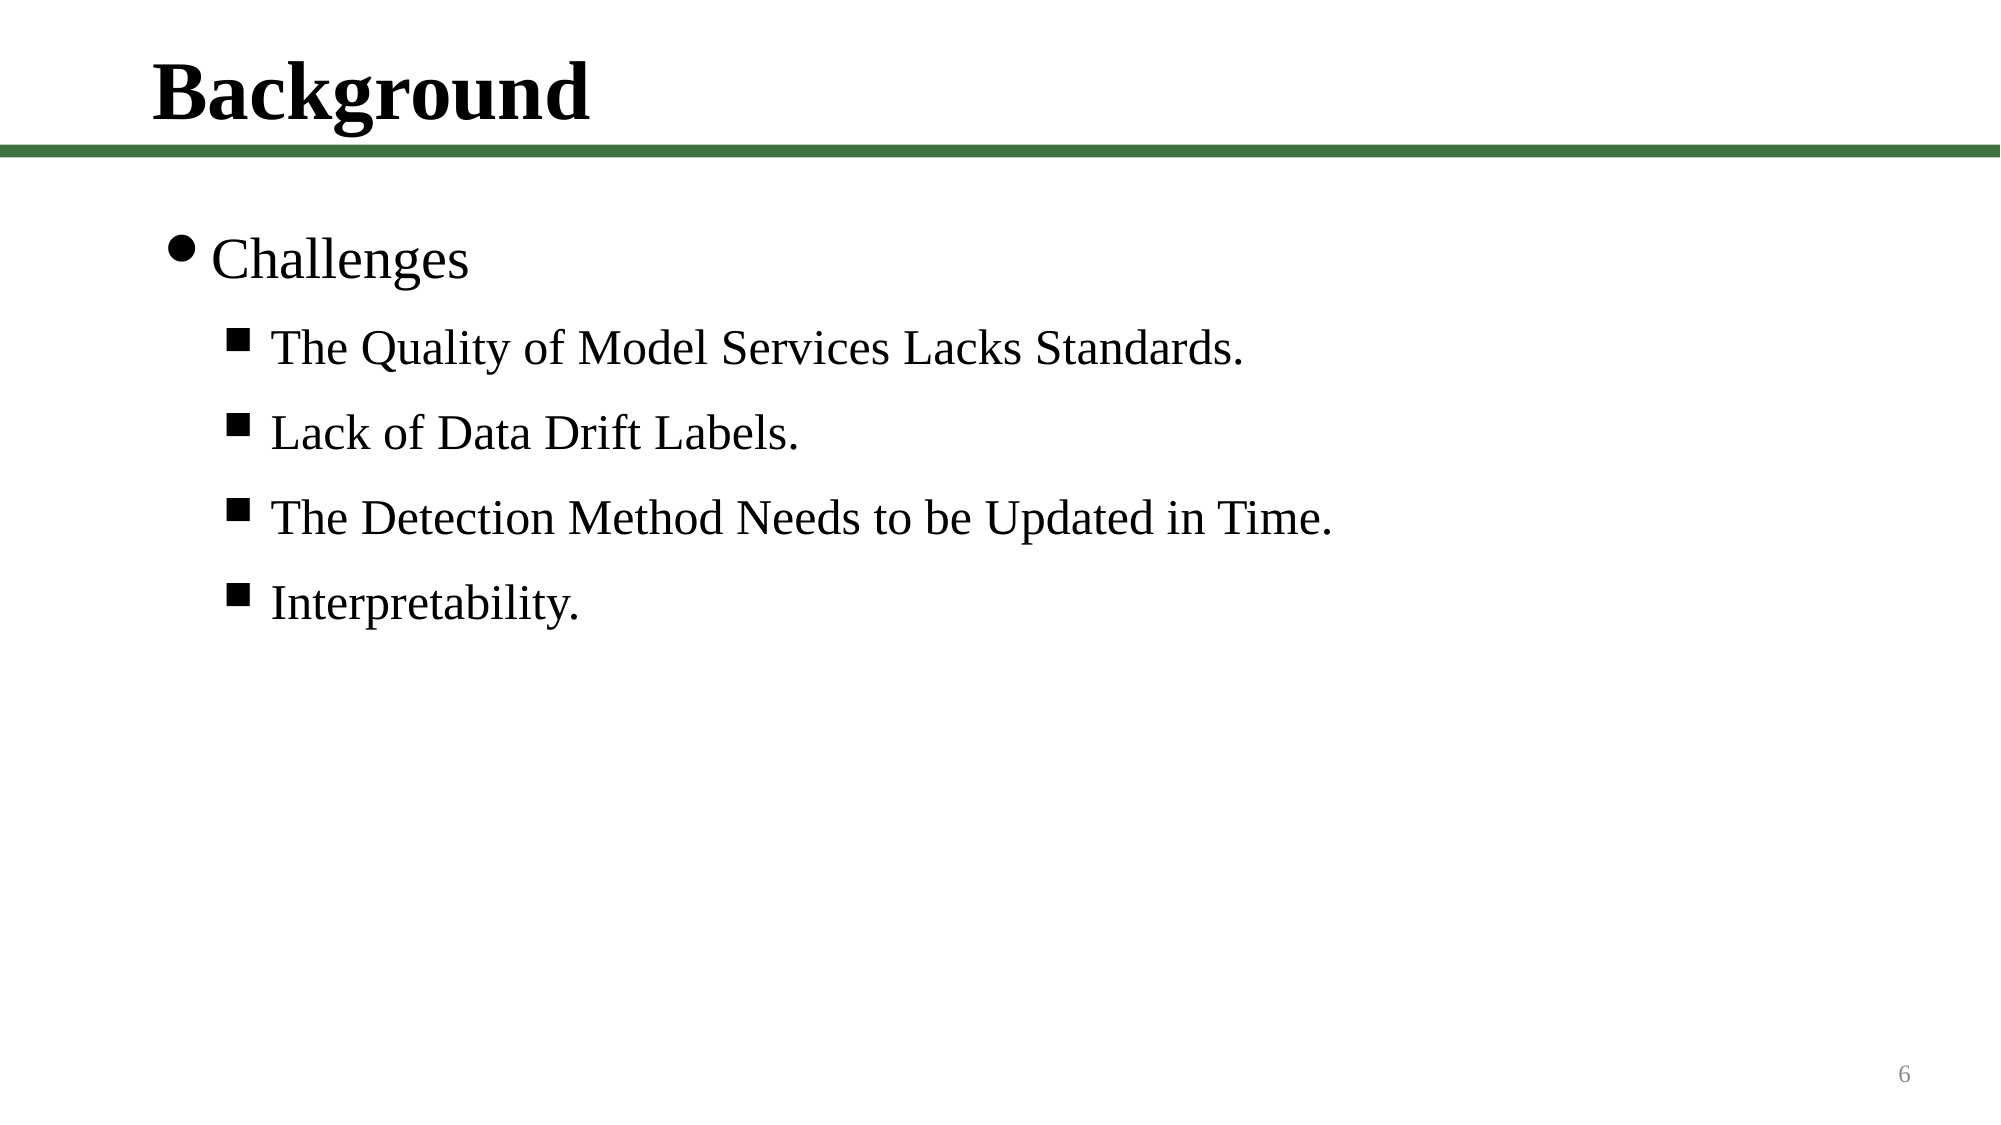

# Background
Challenges
The Quality of Model Services Lacks Standards.
Lack of Data Drift Labels.
The Detection Method Needs to be Updated in Time.
Interpretability.

6